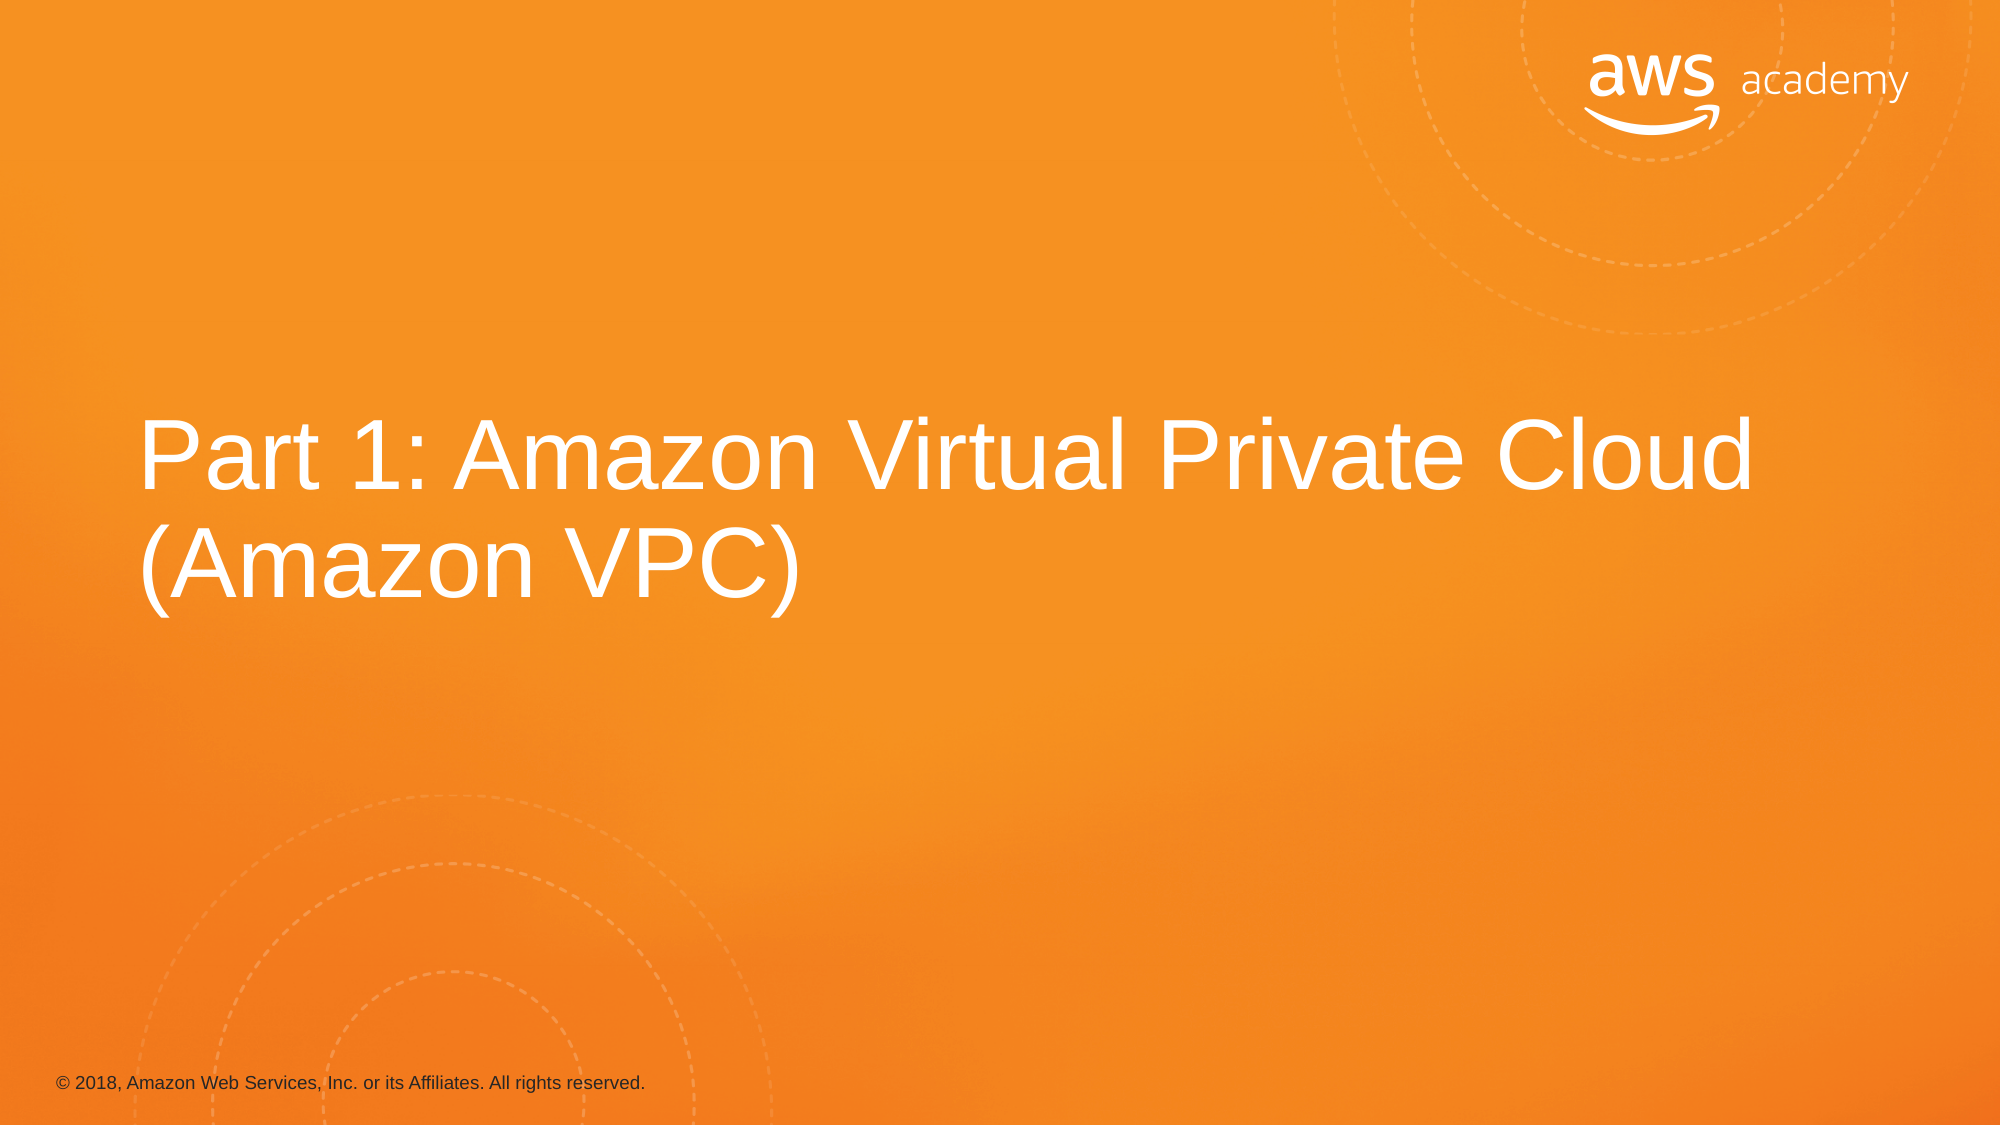

# Part 1: Amazon Virtual Private Cloud (Amazon VPC)